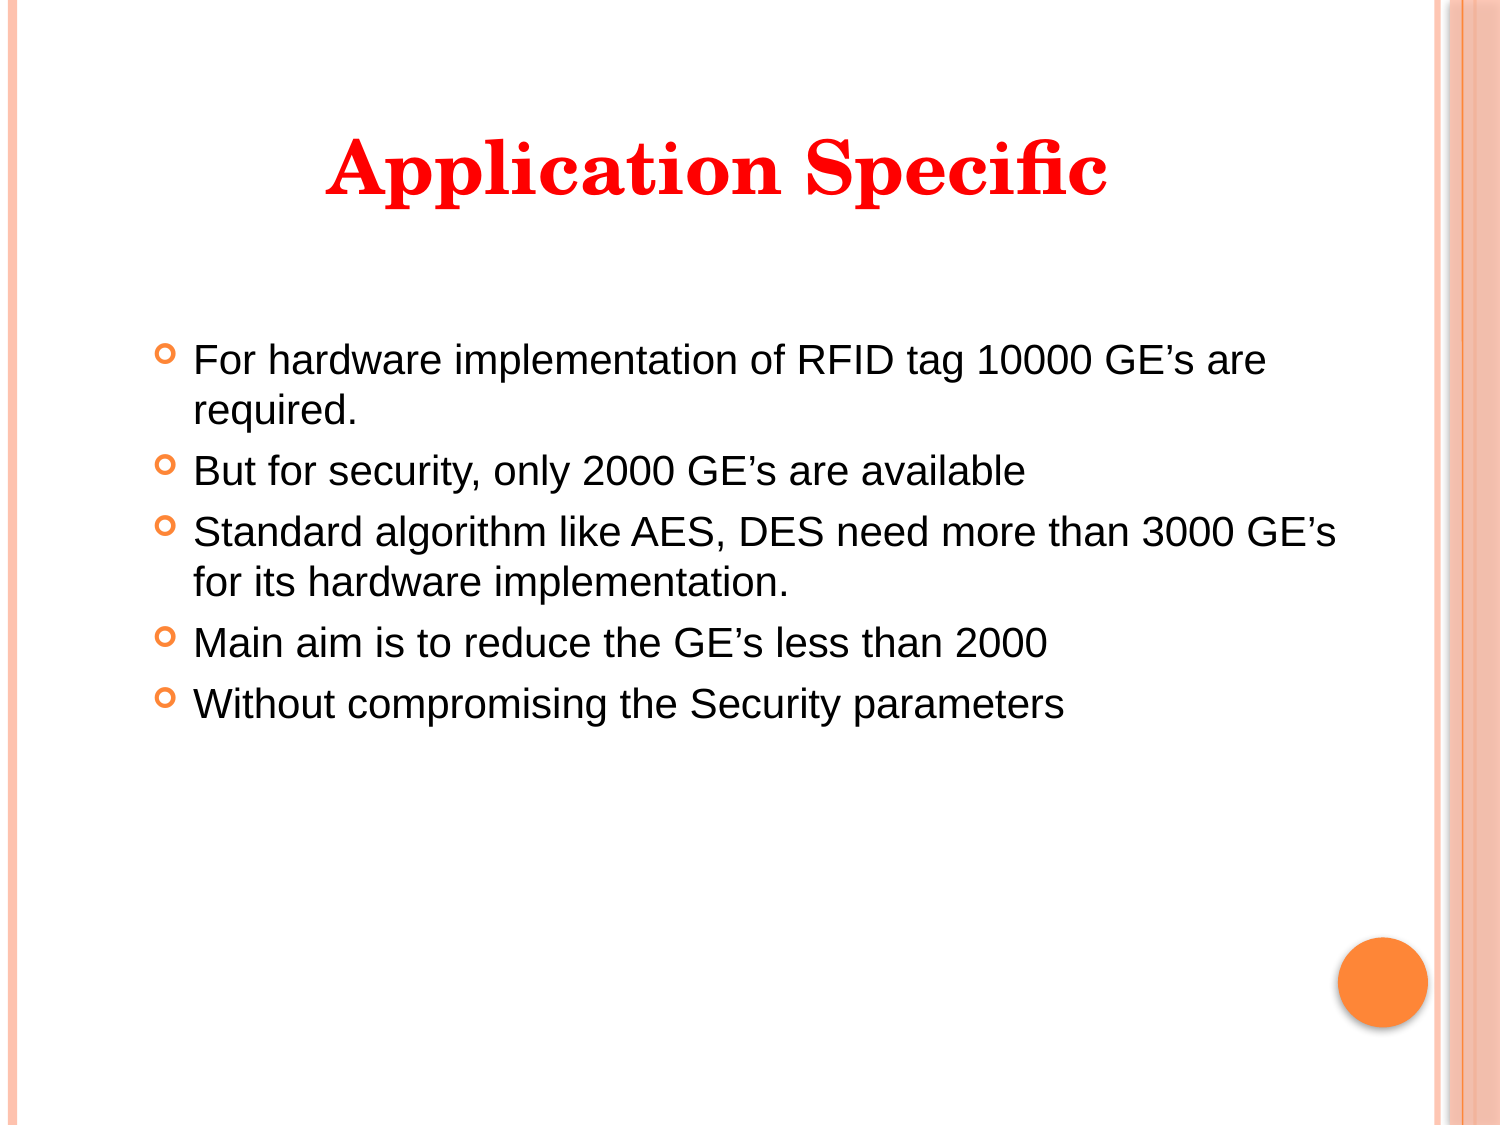

Application Specific

For hardware implementation of RFID tag 10000 GE’s are required.
But for security, only 2000 GE’s are available
Standard algorithm like AES, DES need more than 3000 GE’s for its hardware implementation.
Main aim is to reduce the GE’s less than 2000
Without compromising the Security parameters